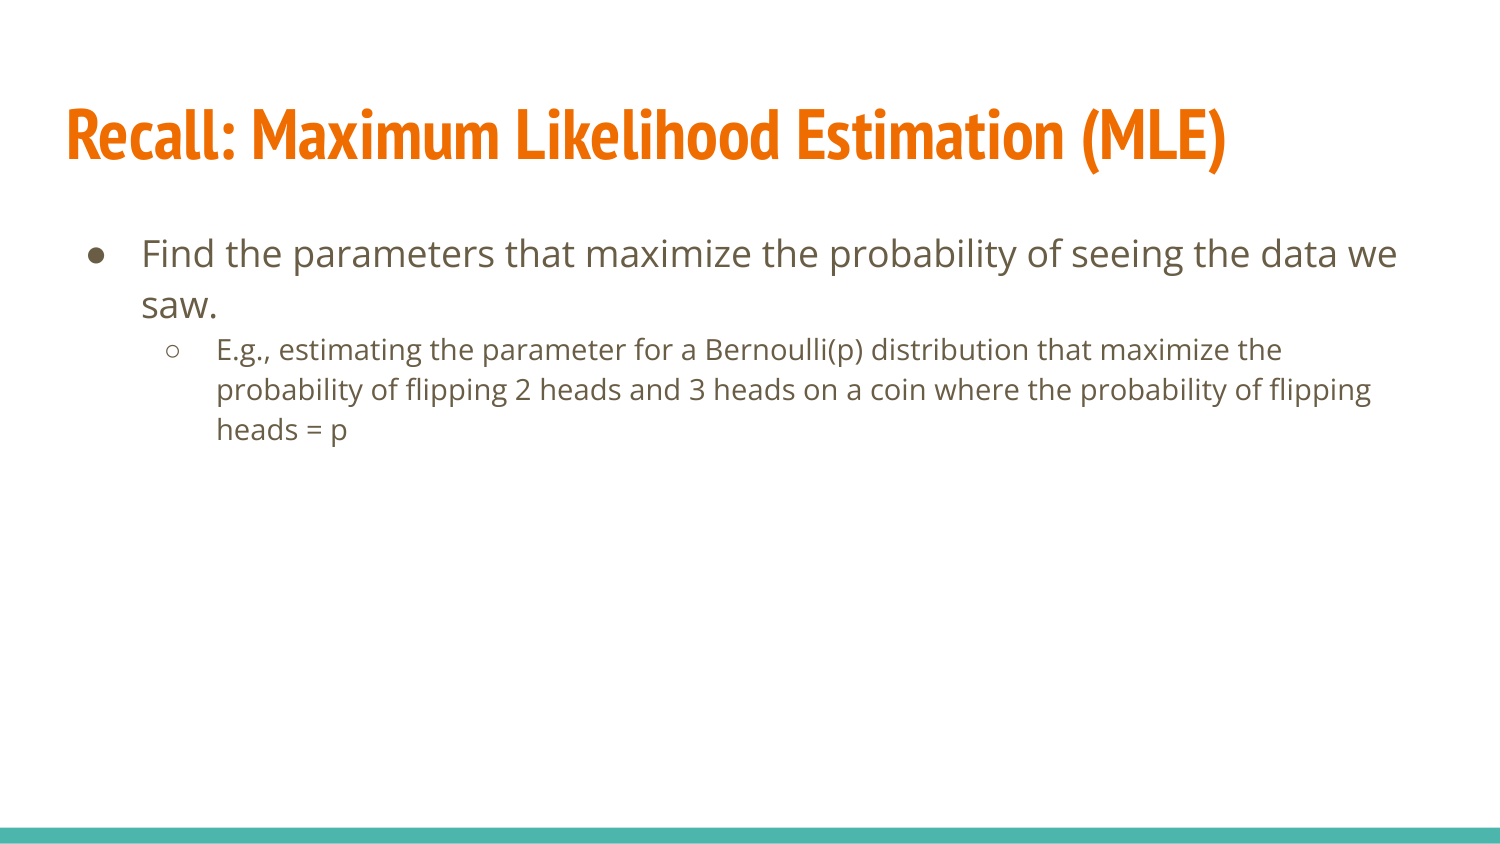

# Recall: Maximum Likelihood Estimation (MLE)
Find the parameters that maximize the probability of seeing the data we saw.
E.g., estimating the parameter for a Bernoulli(p) distribution that maximize the probability of flipping 2 heads and 3 heads on a coin where the probability of flipping heads = p